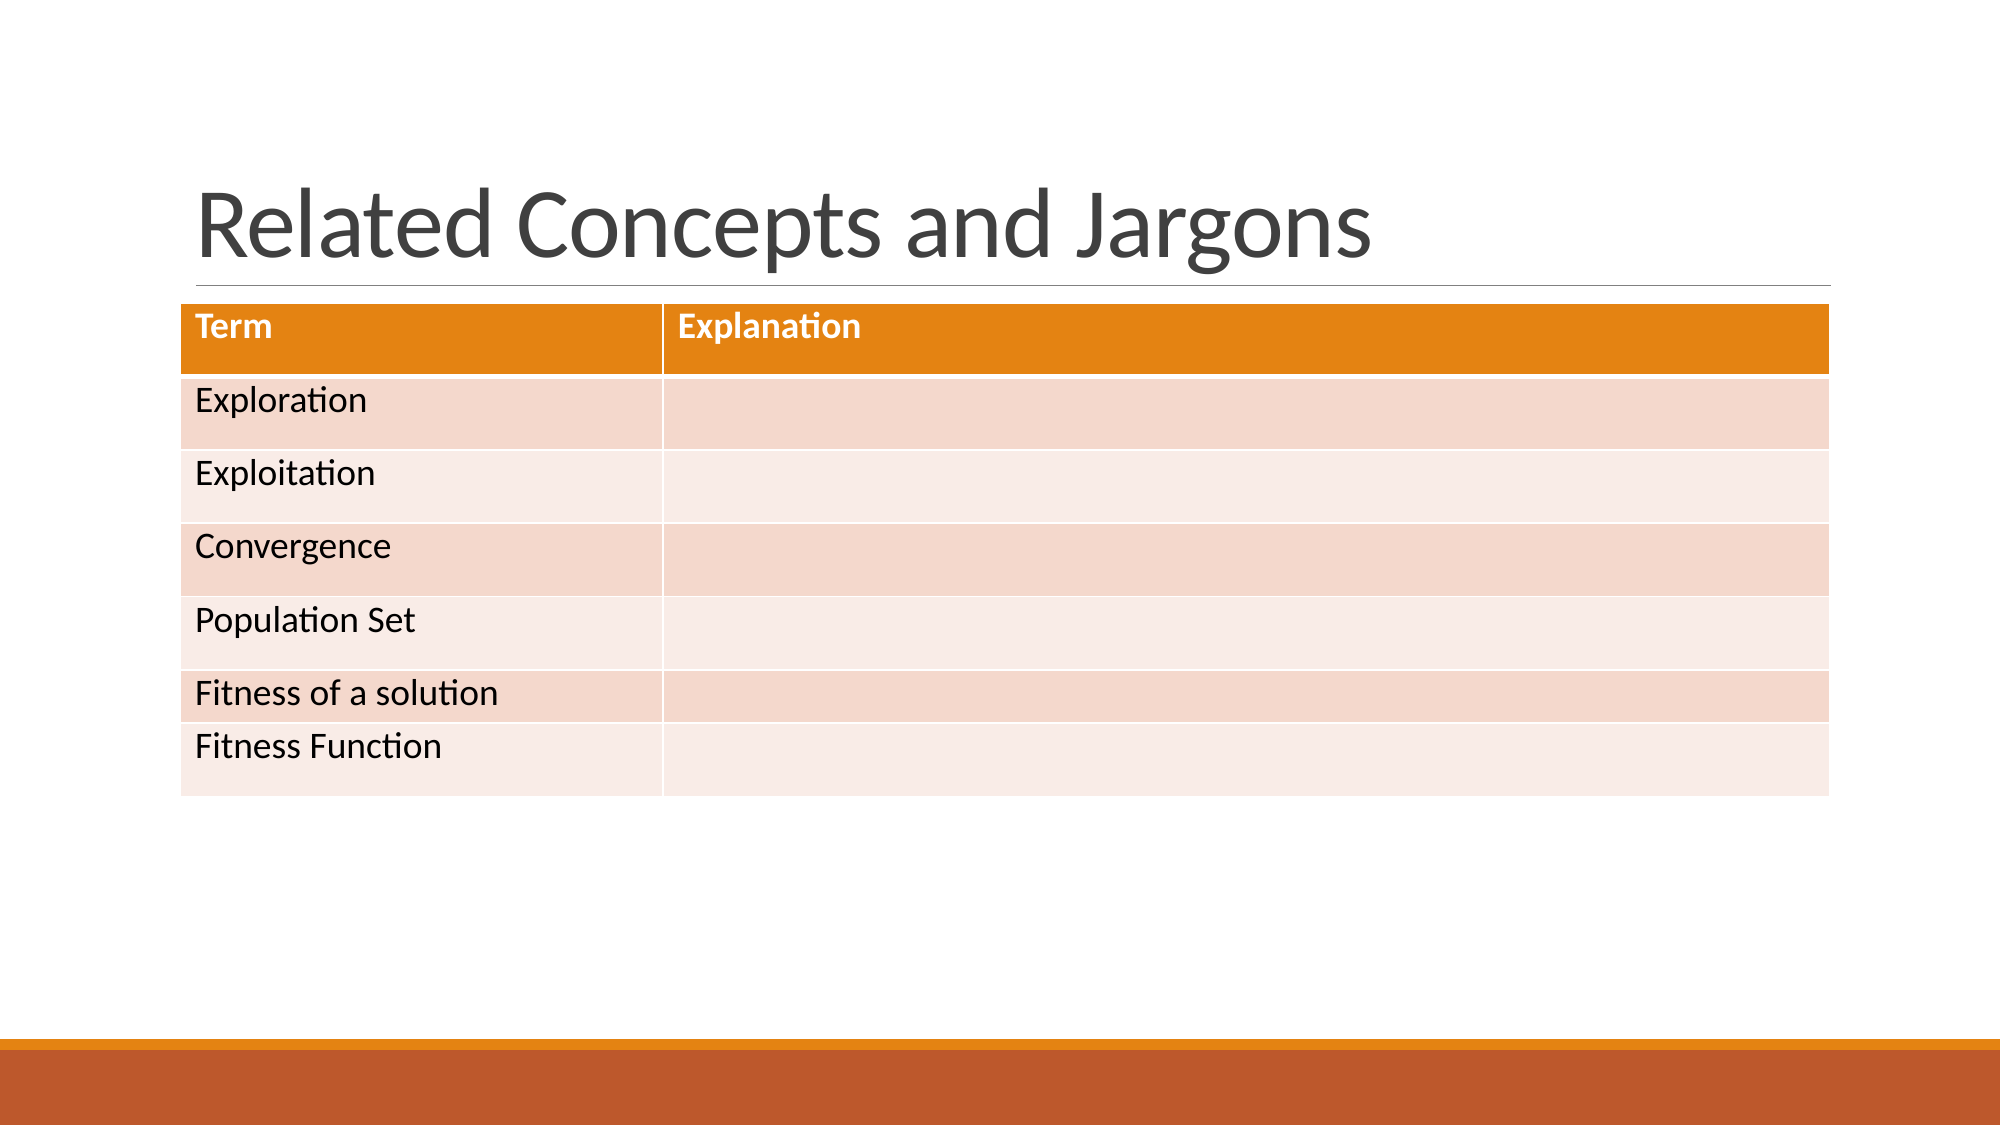

# Related Concepts and Jargons
| Term | Explanation |
| --- | --- |
| Exploration |  |
| Exploitation |  |
| Convergence |  |
| Population Set |  |
| Fitness of a solution |  |
| Fitness Function |  |